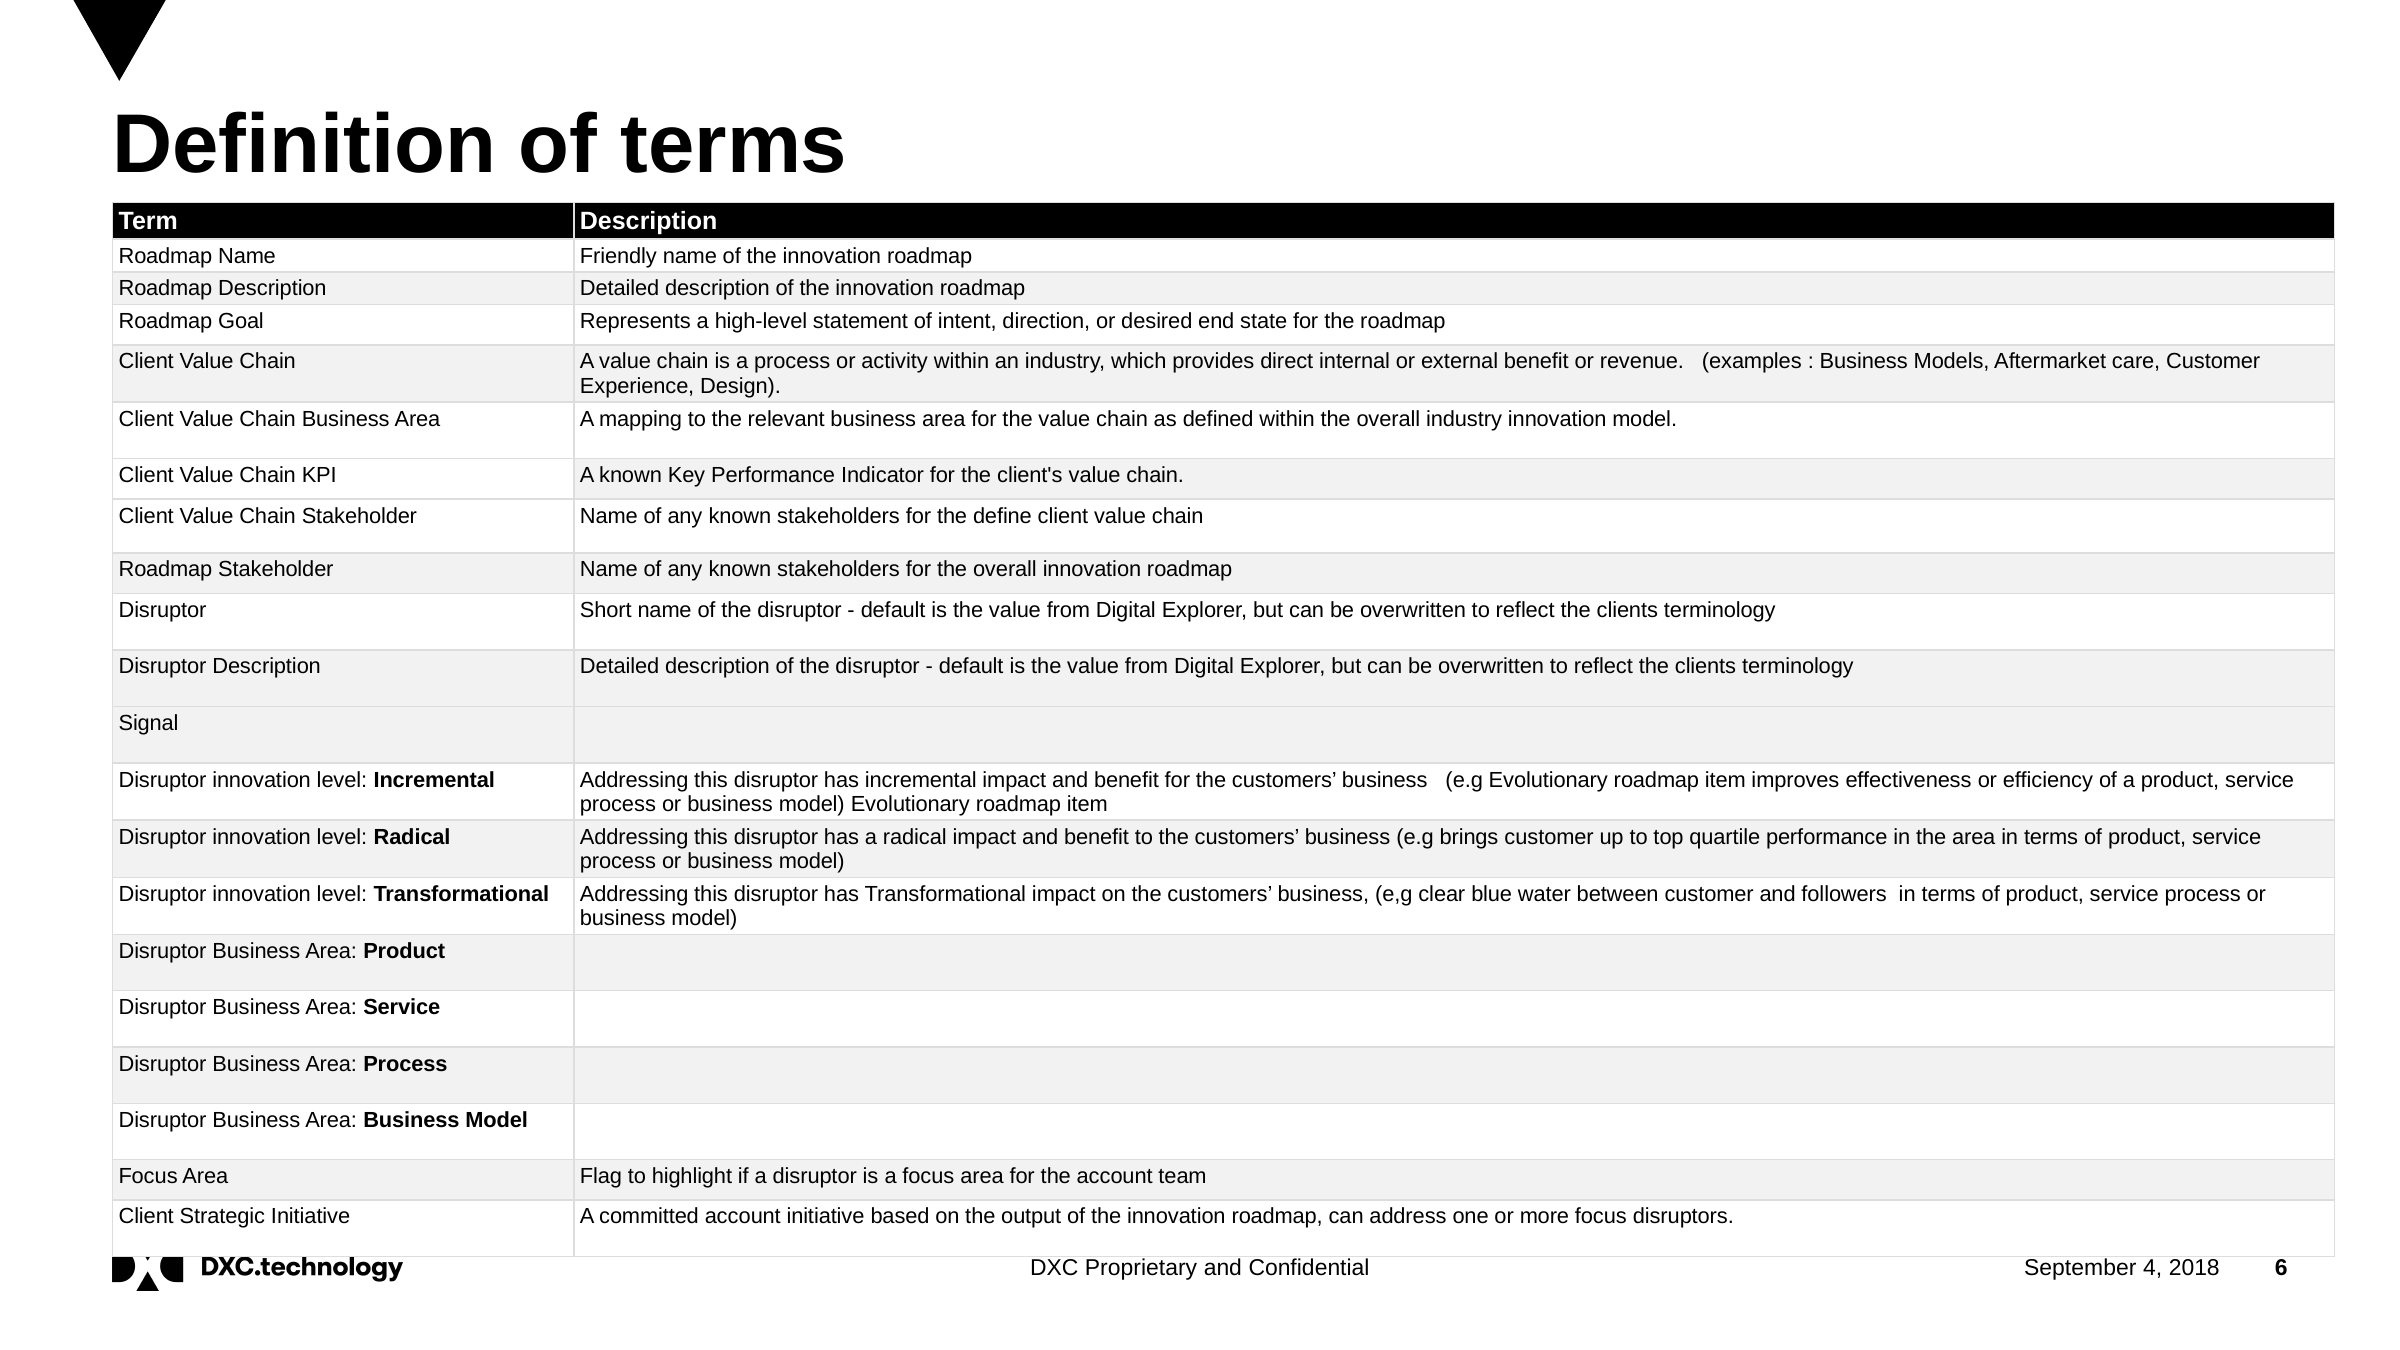

# Definition of terms
| Term | Description |
| --- | --- |
| Roadmap Name | Friendly name of the innovation roadmap |
| Roadmap Description | Detailed description of the innovation roadmap |
| Roadmap Goal | Represents a high-level statement of intent, direction, or desired end state for the roadmap |
| Client Value Chain | A value chain is a process or activity within an industry, which provides direct internal or external benefit or revenue.   (examples : Business Models, Aftermarket care, Customer Experience, Design). |
| Client Value Chain Business Area | A mapping to the relevant business area for the value chain as defined within the overall industry innovation model. |
| Client Value Chain KPI | A known Key Performance Indicator for the client's value chain. |
| Client Value Chain Stakeholder | Name of any known stakeholders for the define client value chain |
| Roadmap Stakeholder | Name of any known stakeholders for the overall innovation roadmap |
| Disruptor | Short name of the disruptor - default is the value from Digital Explorer, but can be overwritten to reflect the clients terminology |
| Disruptor Description | Detailed description of the disruptor - default is the value from Digital Explorer, but can be overwritten to reflect the clients terminology |
| Signal |  |
| Disruptor innovation level: Incremental | Addressing this disruptor has incremental impact and benefit for the customers’ business   (e.g Evolutionary roadmap item improves effectiveness or efficiency of a product, service process or business model) Evolutionary roadmap item |
| Disruptor innovation level: Radical | Addressing this disruptor has a radical impact and benefit to the customers’ business (e.g brings customer up to top quartile performance in the area in terms of product, service process or business model) |
| Disruptor innovation level: Transformational | Addressing this disruptor has Transformational impact on the customers’ business, (e,g clear blue water between customer and followers  in terms of product, service process or business model) |
| Disruptor Business Area: Product |  |
| Disruptor Business Area: Service |  |
| Disruptor Business Area: Process |  |
| Disruptor Business Area: Business Model |  |
| Focus Area | Flag to highlight if a disruptor is a focus area for the account team |
| Client Strategic Initiative | A committed account initiative based on the output of the innovation roadmap, can address one or more focus disruptors. |